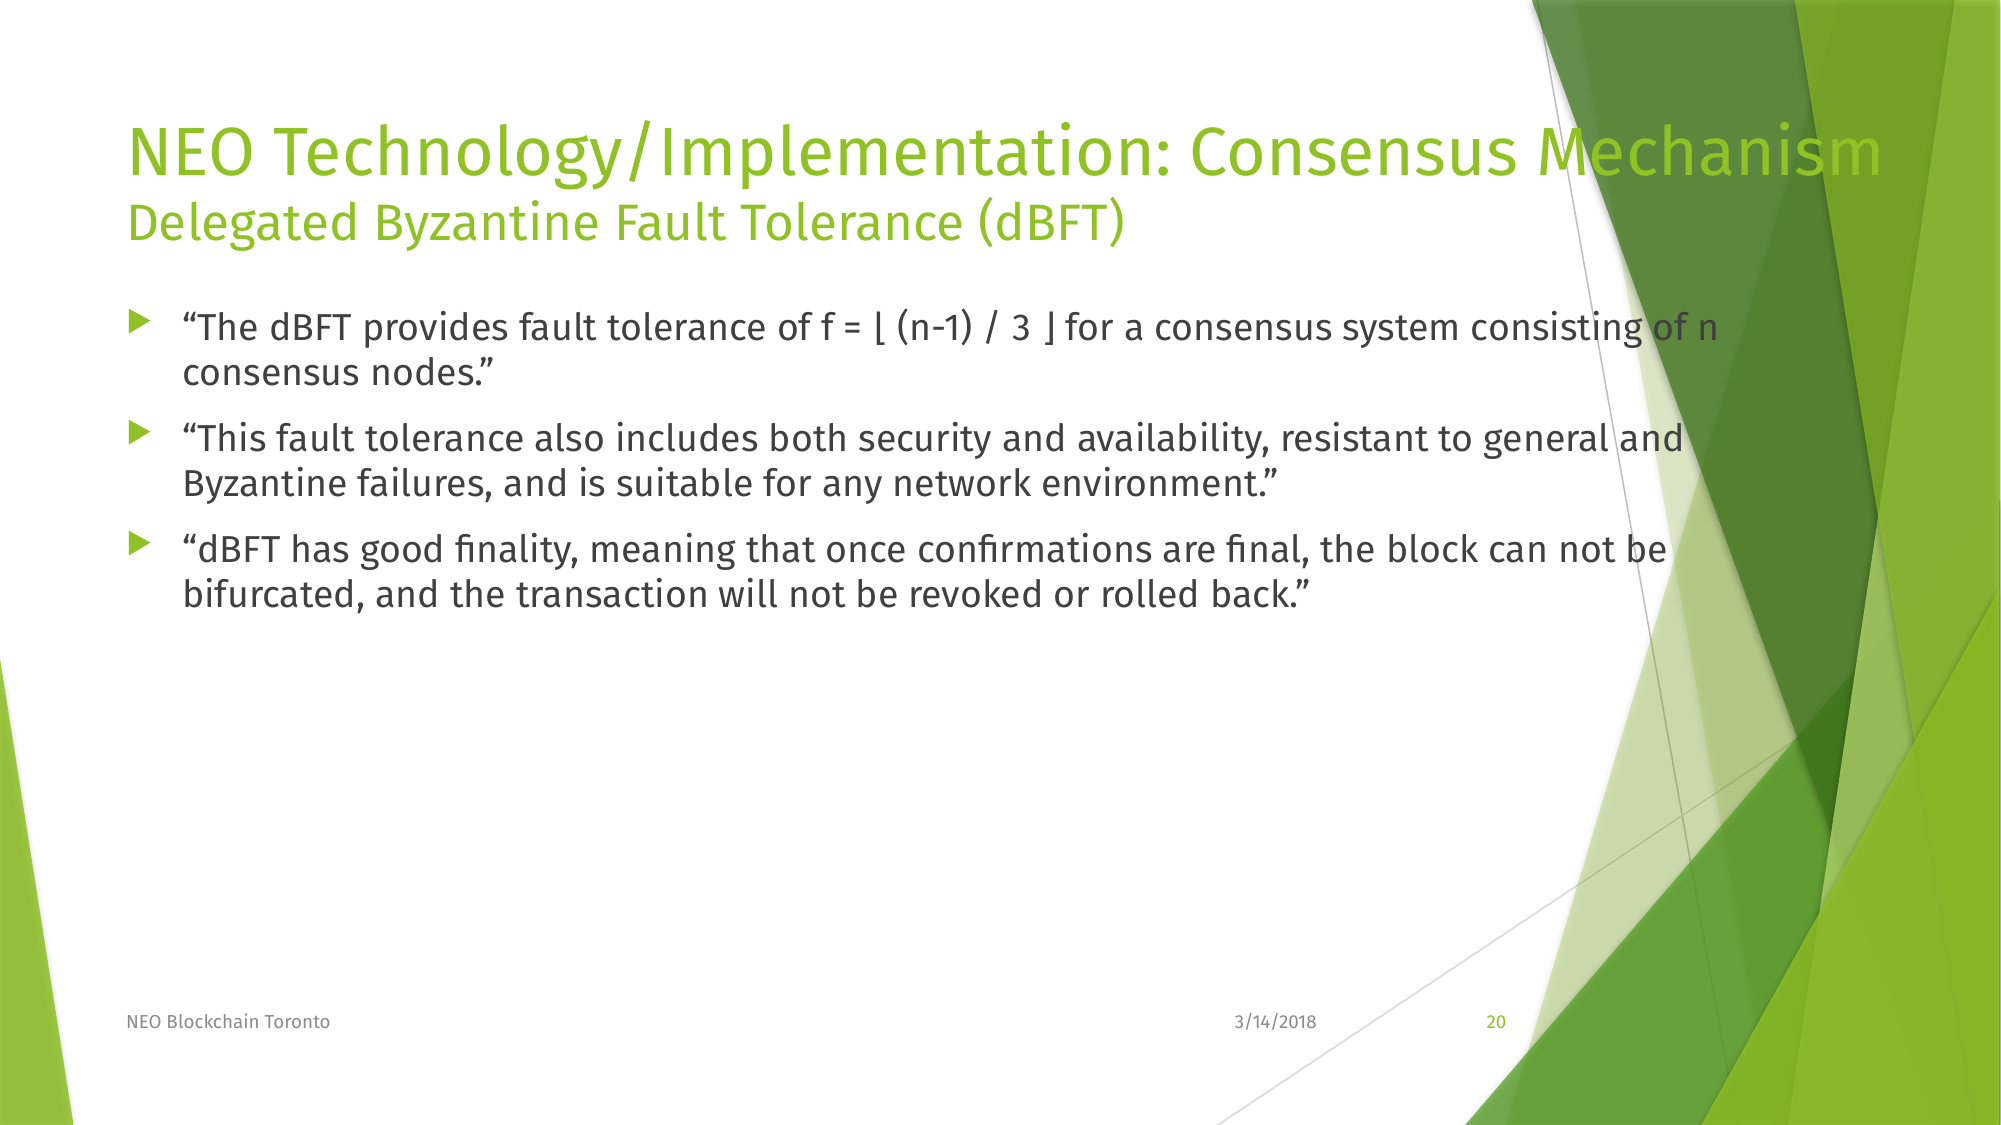

# NEO Technology/Implementation: Consensus Mechanism Delegated Byzantine Fault Tolerance (dBFT)
“The dBFT provides fault tolerance of f = ⌊ (n-1) / 3 ⌋ for a consensus system consisting of n consensus nodes.”
“This fault tolerance also includes both security and availability, resistant to general and Byzantine failures, and is suitable for any network environment.”
“dBFT has good finality, meaning that once confirmations are final, the block can not be bifurcated, and the transaction will not be revoked or rolled back.”
NEO Blockchain Toronto
3/14/2018
20